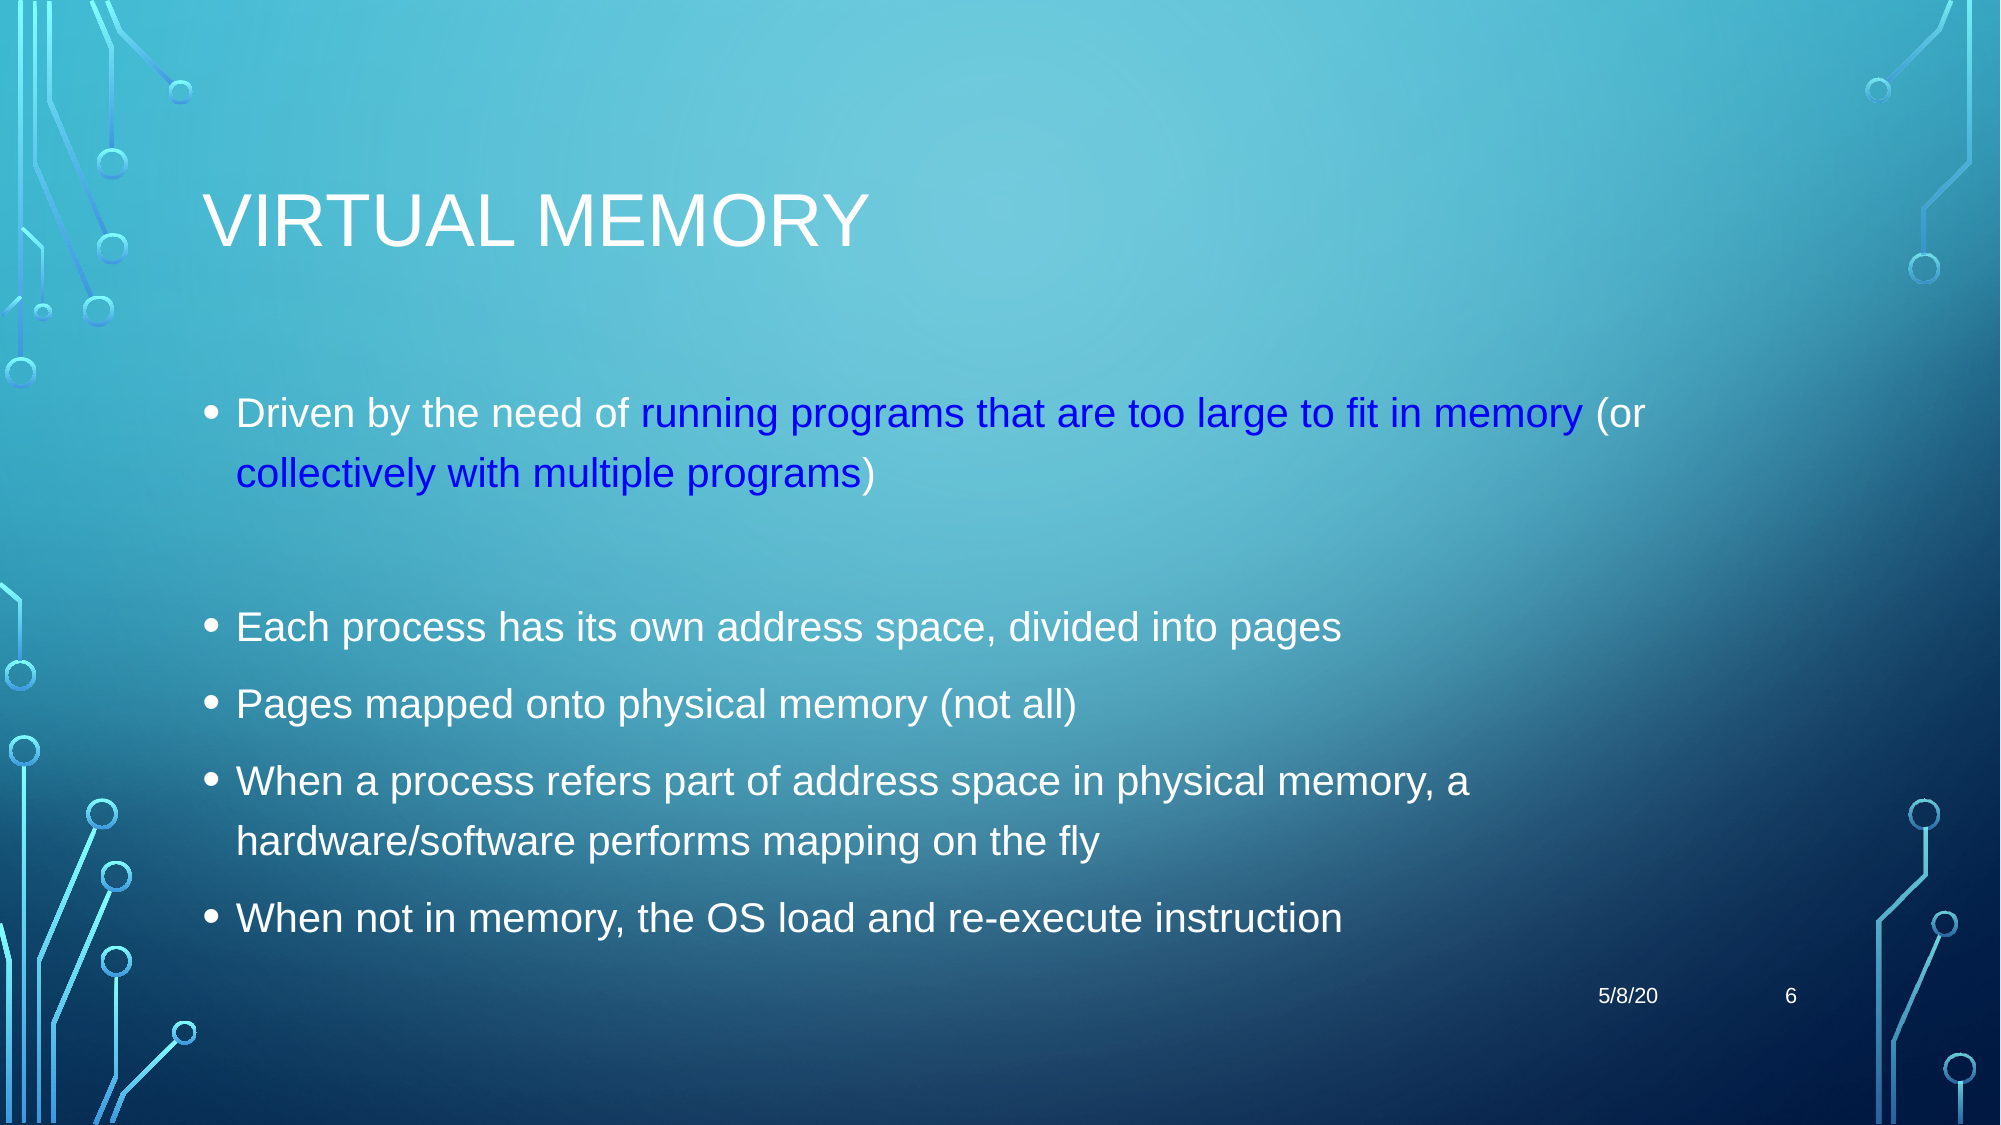

# Virtual Memory
Driven by the need of running programs that are too large to fit in memory (or collectively with multiple programs)

Each process has its own address space, divided into pages
Pages mapped onto physical memory (not all)
When a process refers part of address space in physical memory, a hardware/software performs mapping on the fly
When not in memory, the OS load and re-execute instruction
6
5/8/20